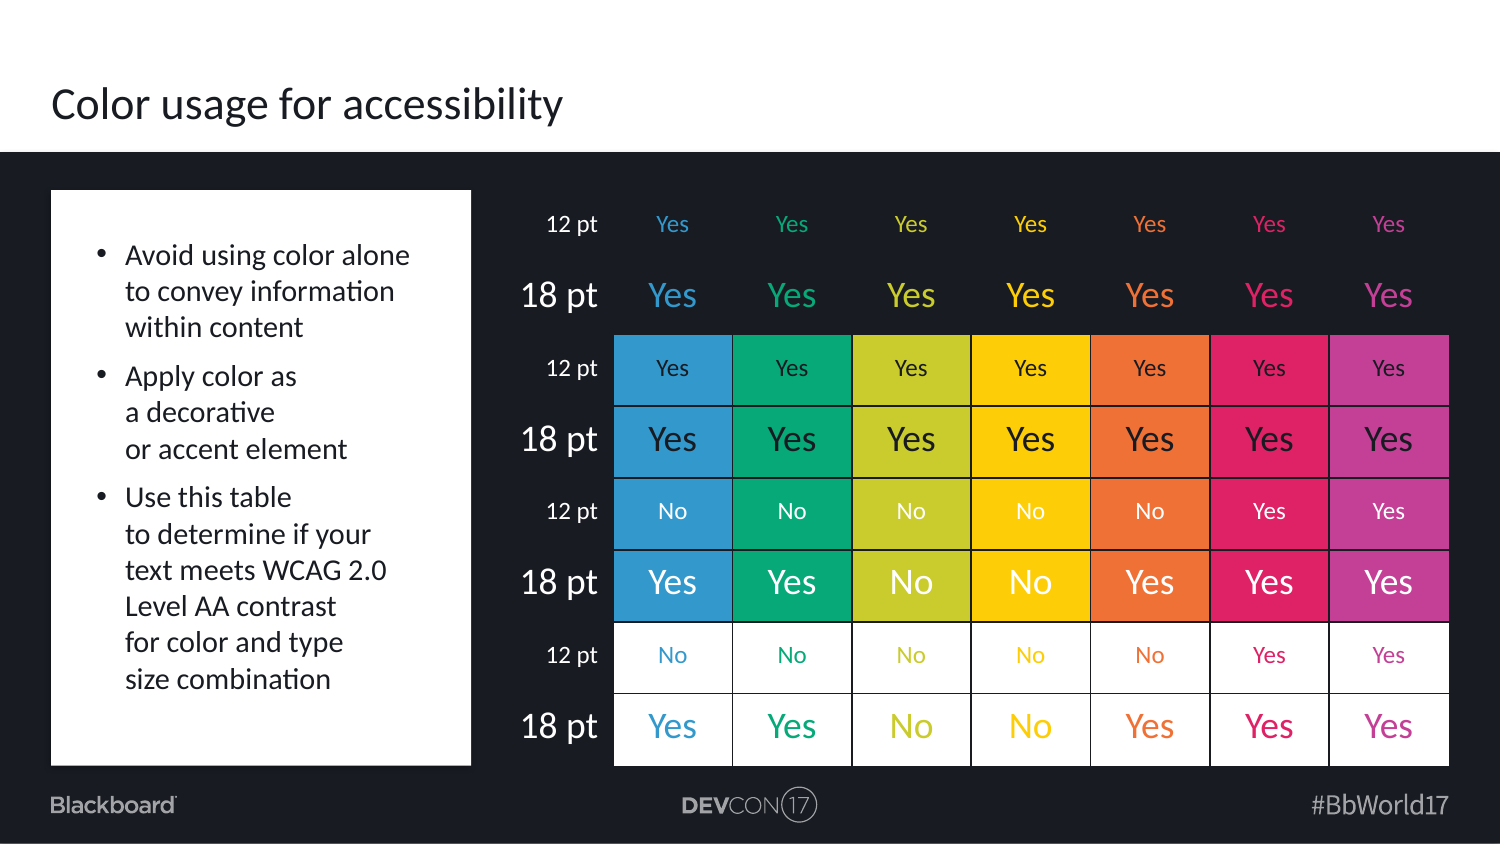

# Color usage for accessibility
Avoid using color alone to convey information
within content
Apply color as
a decorative
or accent element
Use this table
to determine if your
text meets WCAG 2.0 Level AA contrast
for color and type
size combination
| 12 pt | Yes | Yes | Yes | Yes | Yes | Yes | Yes |
| --- | --- | --- | --- | --- | --- | --- | --- |
| 18 pt | Yes | Yes | Yes | Yes | Yes | Yes | Yes |
| 12 pt | Yes | Yes | Yes | Yes | Yes | Yes | Yes |
| 18 pt | Yes | Yes | Yes | Yes | Yes | Yes | Yes |
| 12 pt | No | No | No | No | No | Yes | Yes |
| 18 pt | Yes | Yes | No | No | Yes | Yes | Yes |
| 12 pt | No | No | No | No | No | Yes | Yes |
| 18 pt | Yes | Yes | No | No | Yes | Yes | Yes |